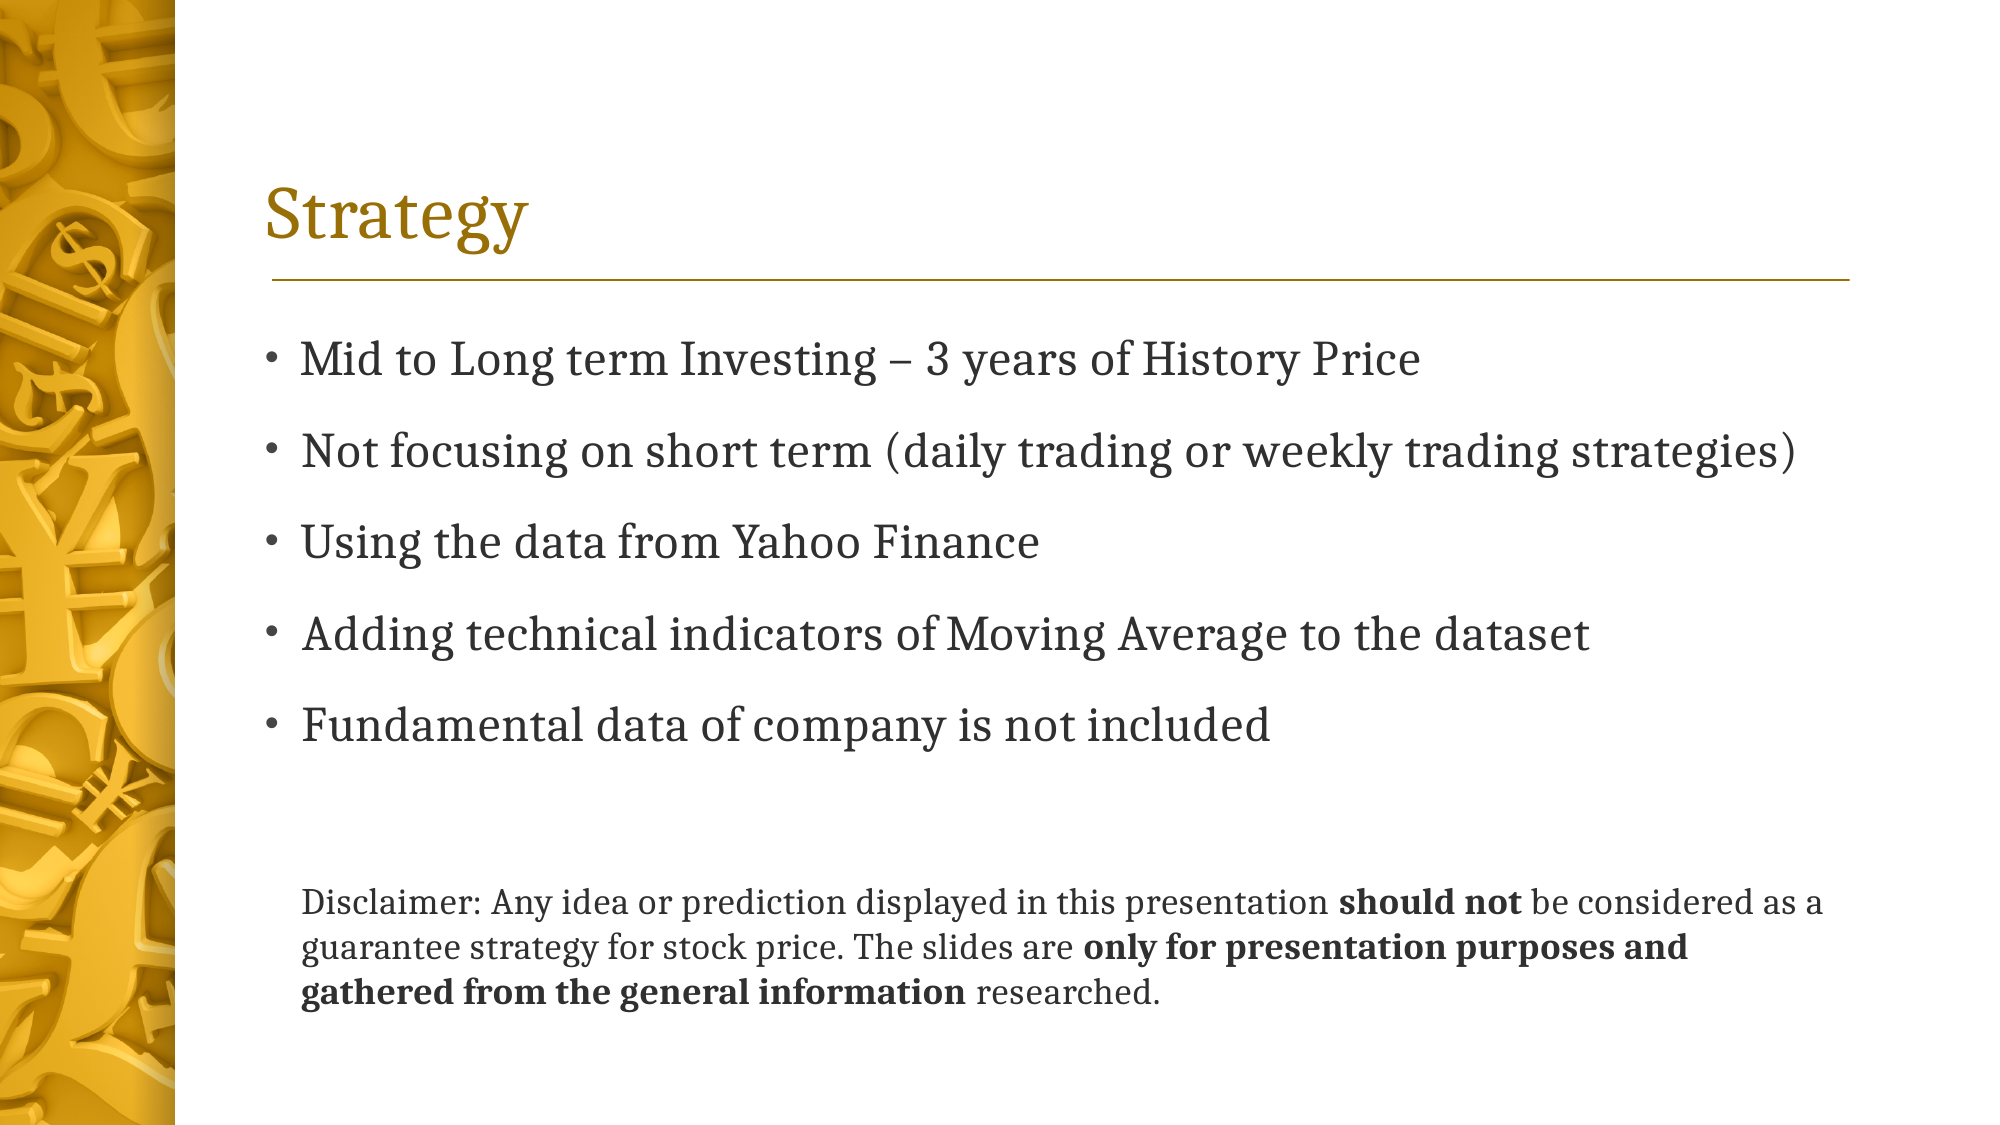

# Strategy
Mid to Long term Investing – 3 years of History Price
Not focusing on short term (daily trading or weekly trading strategies)
Using the data from Yahoo Finance
Adding technical indicators of Moving Average to the dataset
Fundamental data of company is not included

Disclaimer: Any idea or prediction displayed in this presentation should not be considered as a  guarantee strategy for stock price. The slides are only for presentation purposes and gathered from the general information researched.